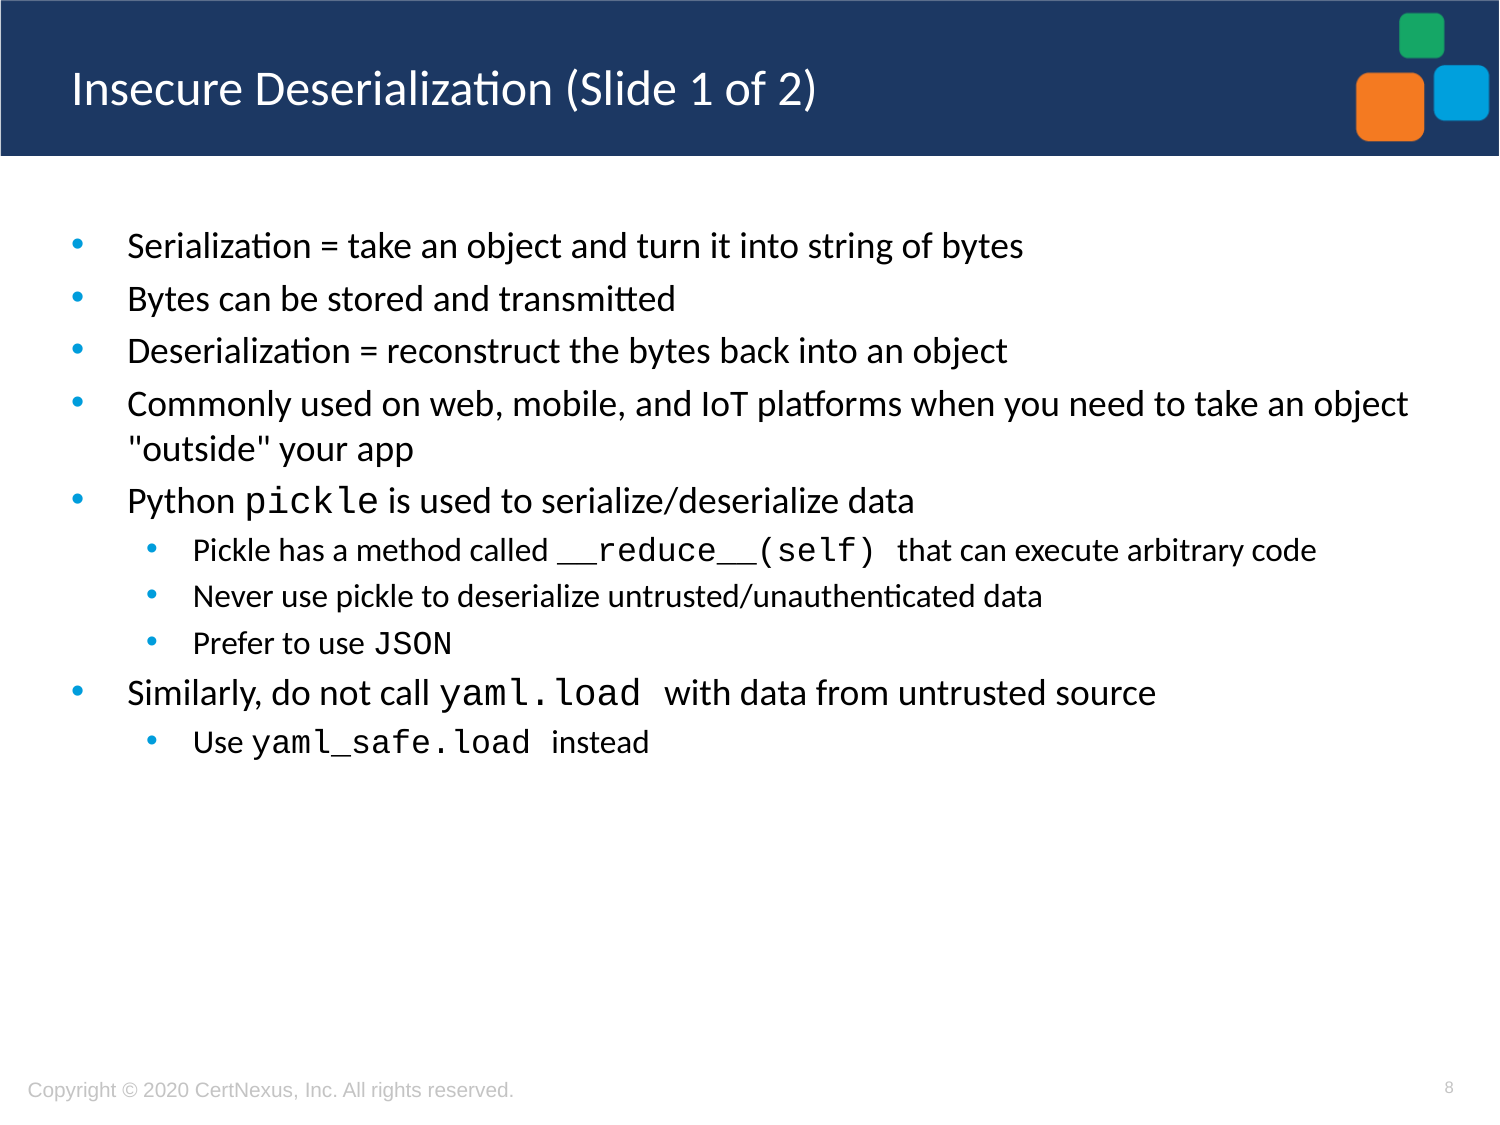

# Insecure Deserialization (Slide 1 of 2)
Serialization = take an object and turn it into string of bytes
Bytes can be stored and transmitted
Deserialization = reconstruct the bytes back into an object
Commonly used on web, mobile, and IoT platforms when you need to take an object "outside" your app
Python pickle is used to serialize/deserialize data
Pickle has a method called __reduce__(self) that can execute arbitrary code
Never use pickle to deserialize untrusted/unauthenticated data
Prefer to use JSON
Similarly, do not call yaml.load with data from untrusted source
Use yaml_safe.load instead
8